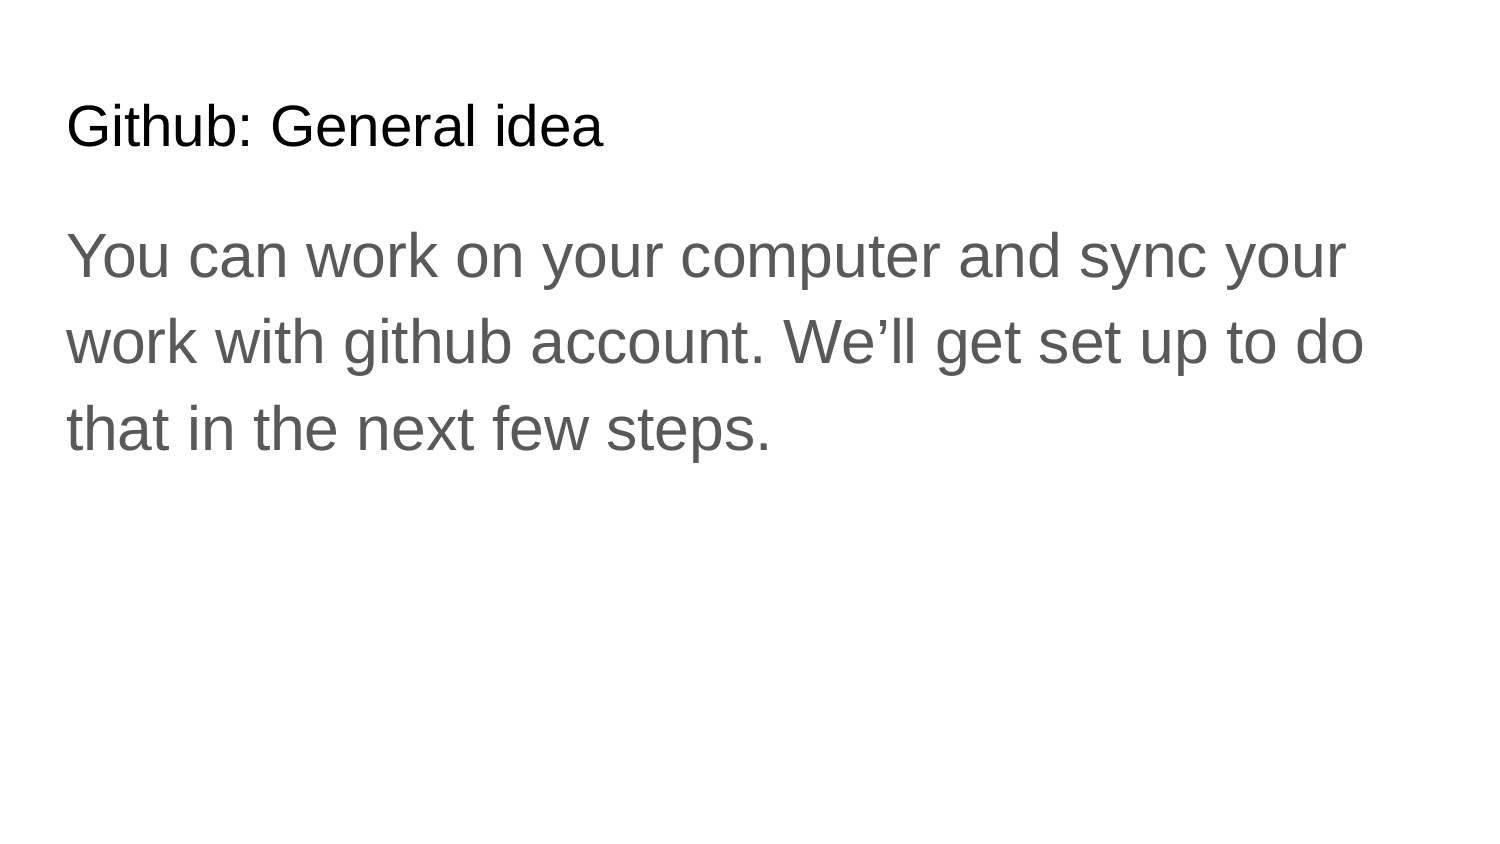

# Github: General idea
You can work on your computer and sync your work with github account. We’ll get set up to do that in the next few steps.